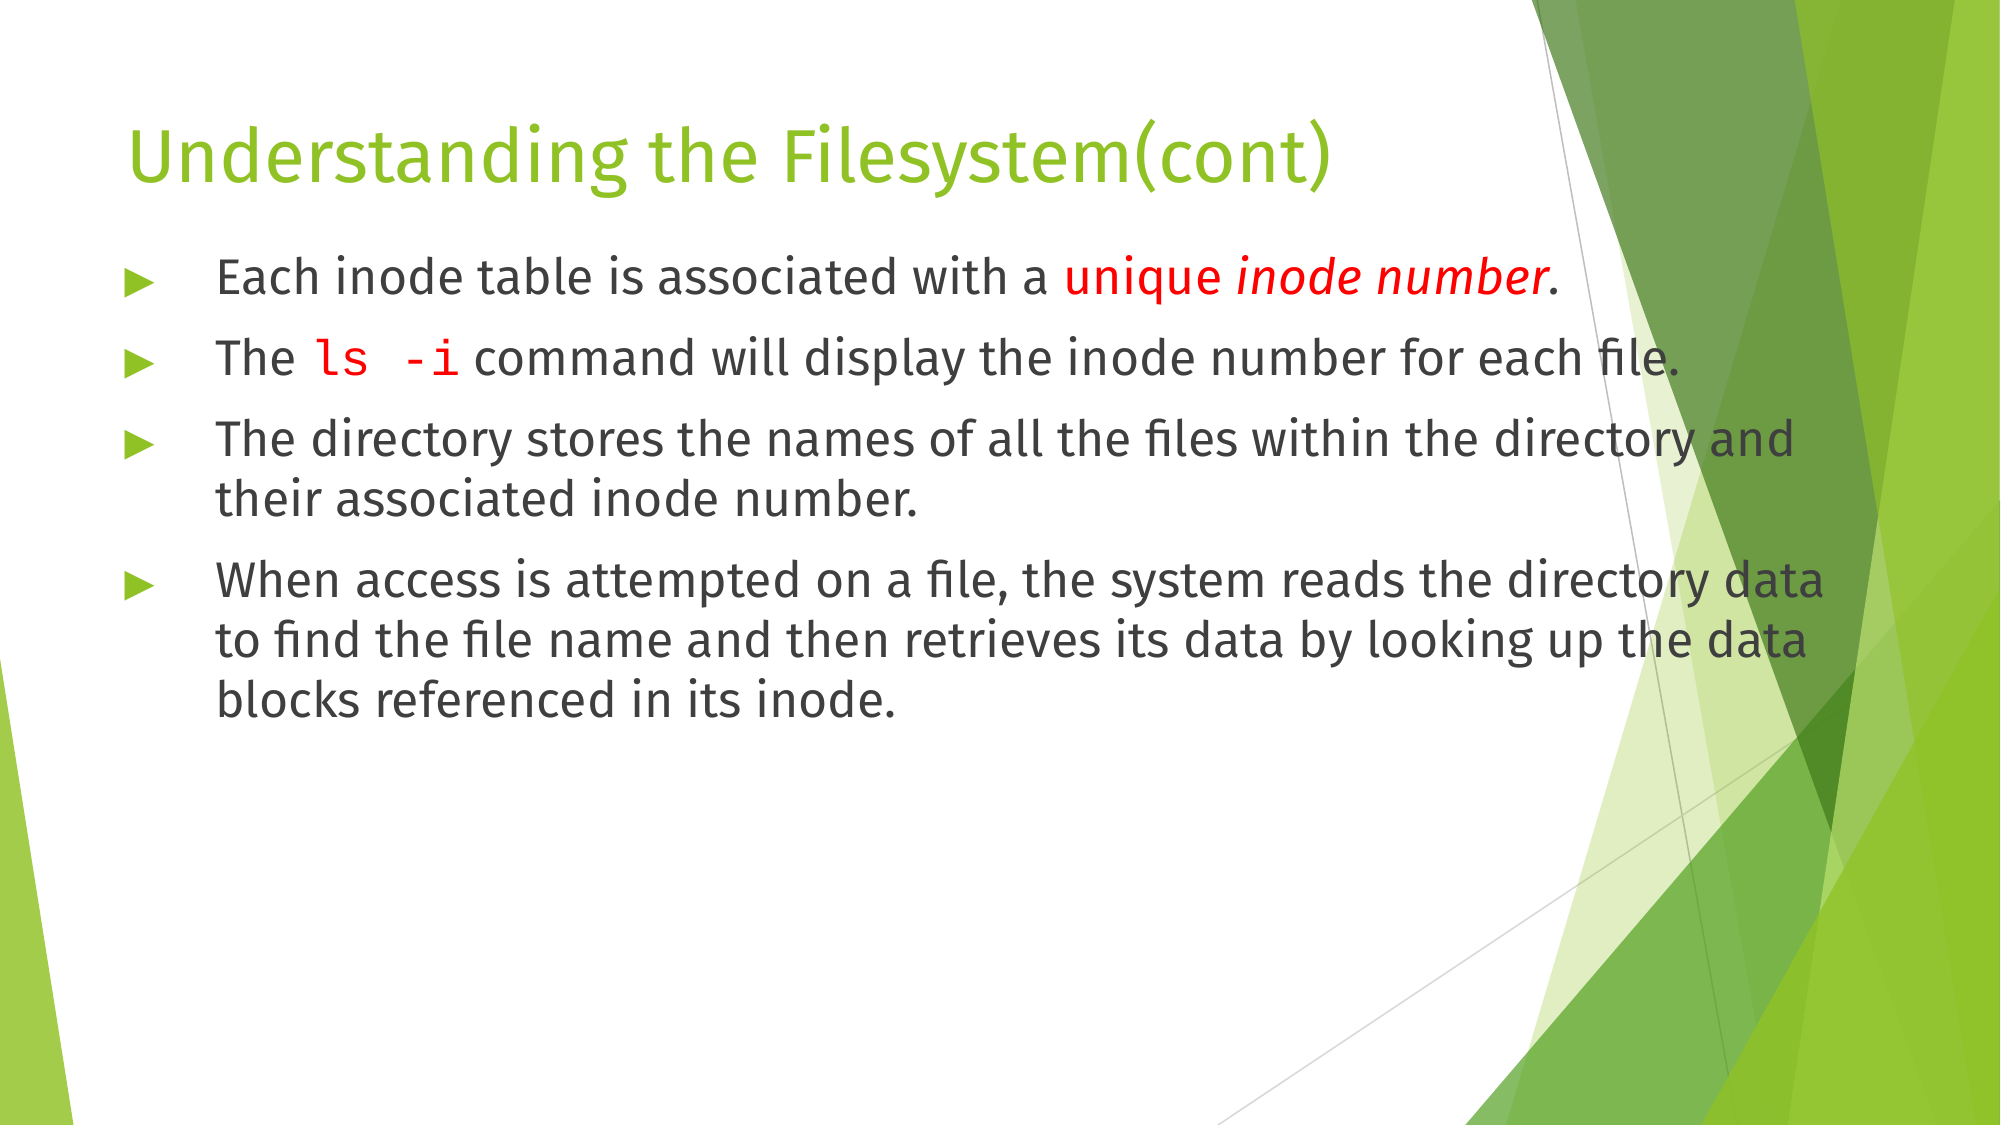

Understanding the Filesystem(cont)
Each inode table is associated with a unique inode number.
The ls -i command will display the inode number for each file.
The directory stores the names of all the files within the directory and their associated inode number.
When access is attempted on a file, the system reads the directory data to find the file name and then retrieves its data by looking up the data blocks referenced in its inode.